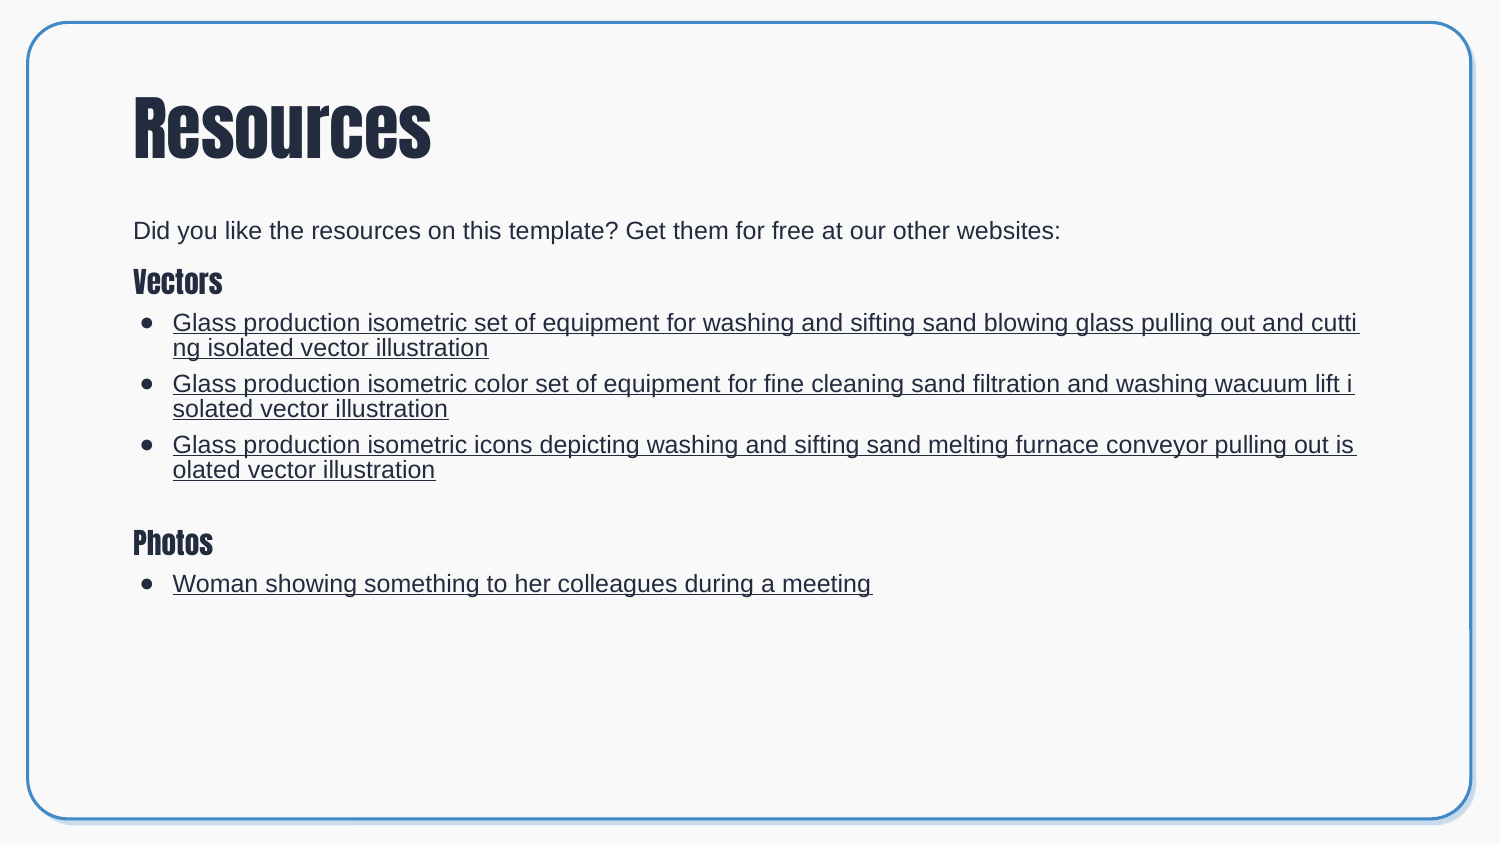

# Resources
Did you like the resources on this template? Get them for free at our other websites:
Vectors
Glass production isometric set of equipment for washing and sifting sand blowing glass pulling out and cutting isolated vector illustration
Glass production isometric color set of equipment for fine cleaning sand filtration and washing wacuum lift isolated vector illustration
Glass production isometric icons depicting washing and sifting sand melting furnace conveyor pulling out isolated vector illustration

Photos
Woman showing something to her colleagues during a meeting